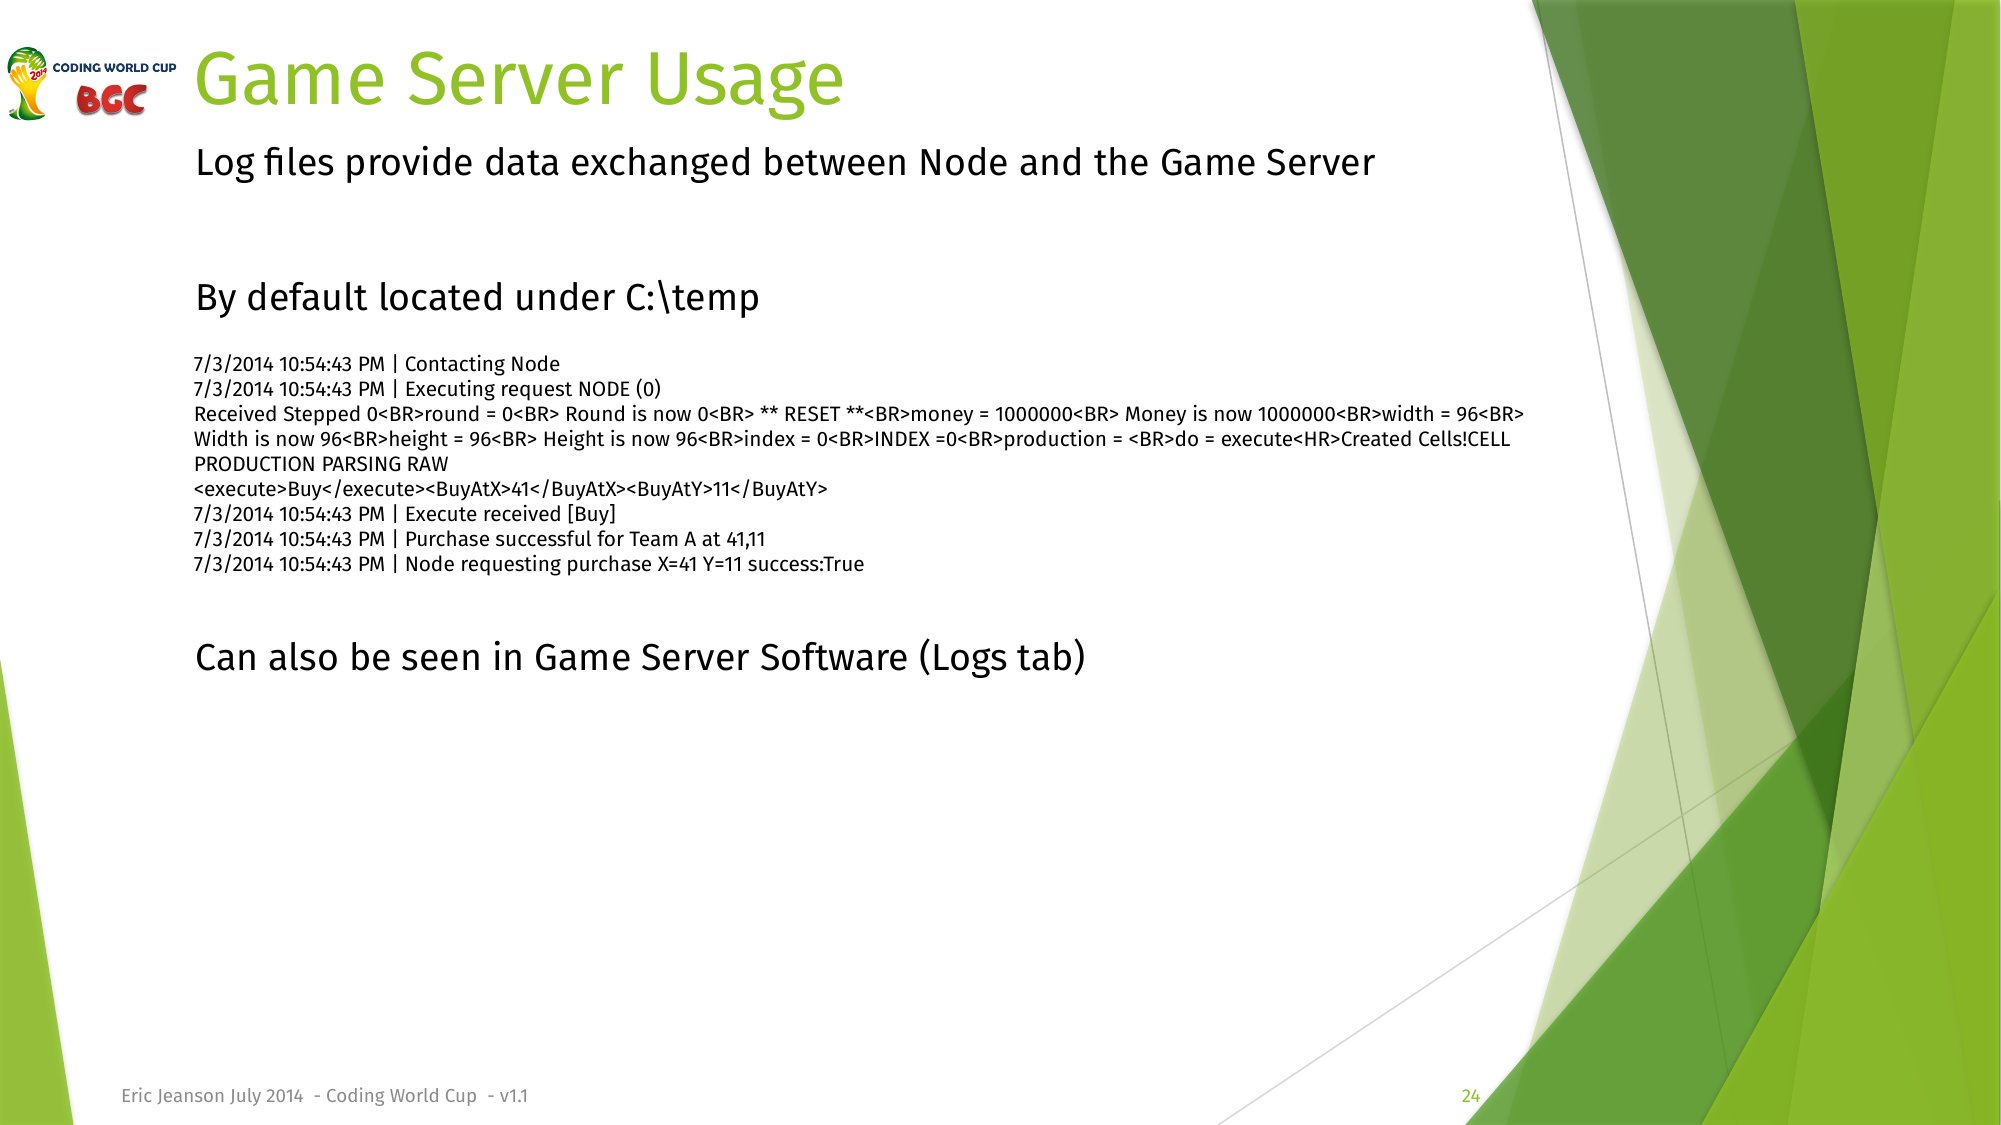

# Game Server Usage
Log files provide data exchanged between Node and the Game Server

By default located under C:\temp

Can also be seen in Game Server Software (Logs tab)
7/3/2014 10:54:43 PM | Contacting Node
7/3/2014 10:54:43 PM | Executing request NODE (0)
Received Stepped 0<BR>round = 0<BR> Round is now 0<BR> ** RESET **<BR>money = 1000000<BR> Money is now 1000000<BR>width = 96<BR> Width is now 96<BR>height = 96<BR> Height is now 96<BR>index = 0<BR>INDEX =0<BR>production = <BR>do = execute<HR>Created Cells!CELL PRODUCTION PARSING RAW
<execute>Buy</execute><BuyAtX>41</BuyAtX><BuyAtY>11</BuyAtY>
7/3/2014 10:54:43 PM | Execute received [Buy]
7/3/2014 10:54:43 PM | Purchase successful for Team A at 41,11
7/3/2014 10:54:43 PM | Node requesting purchase X=41 Y=11 success:True